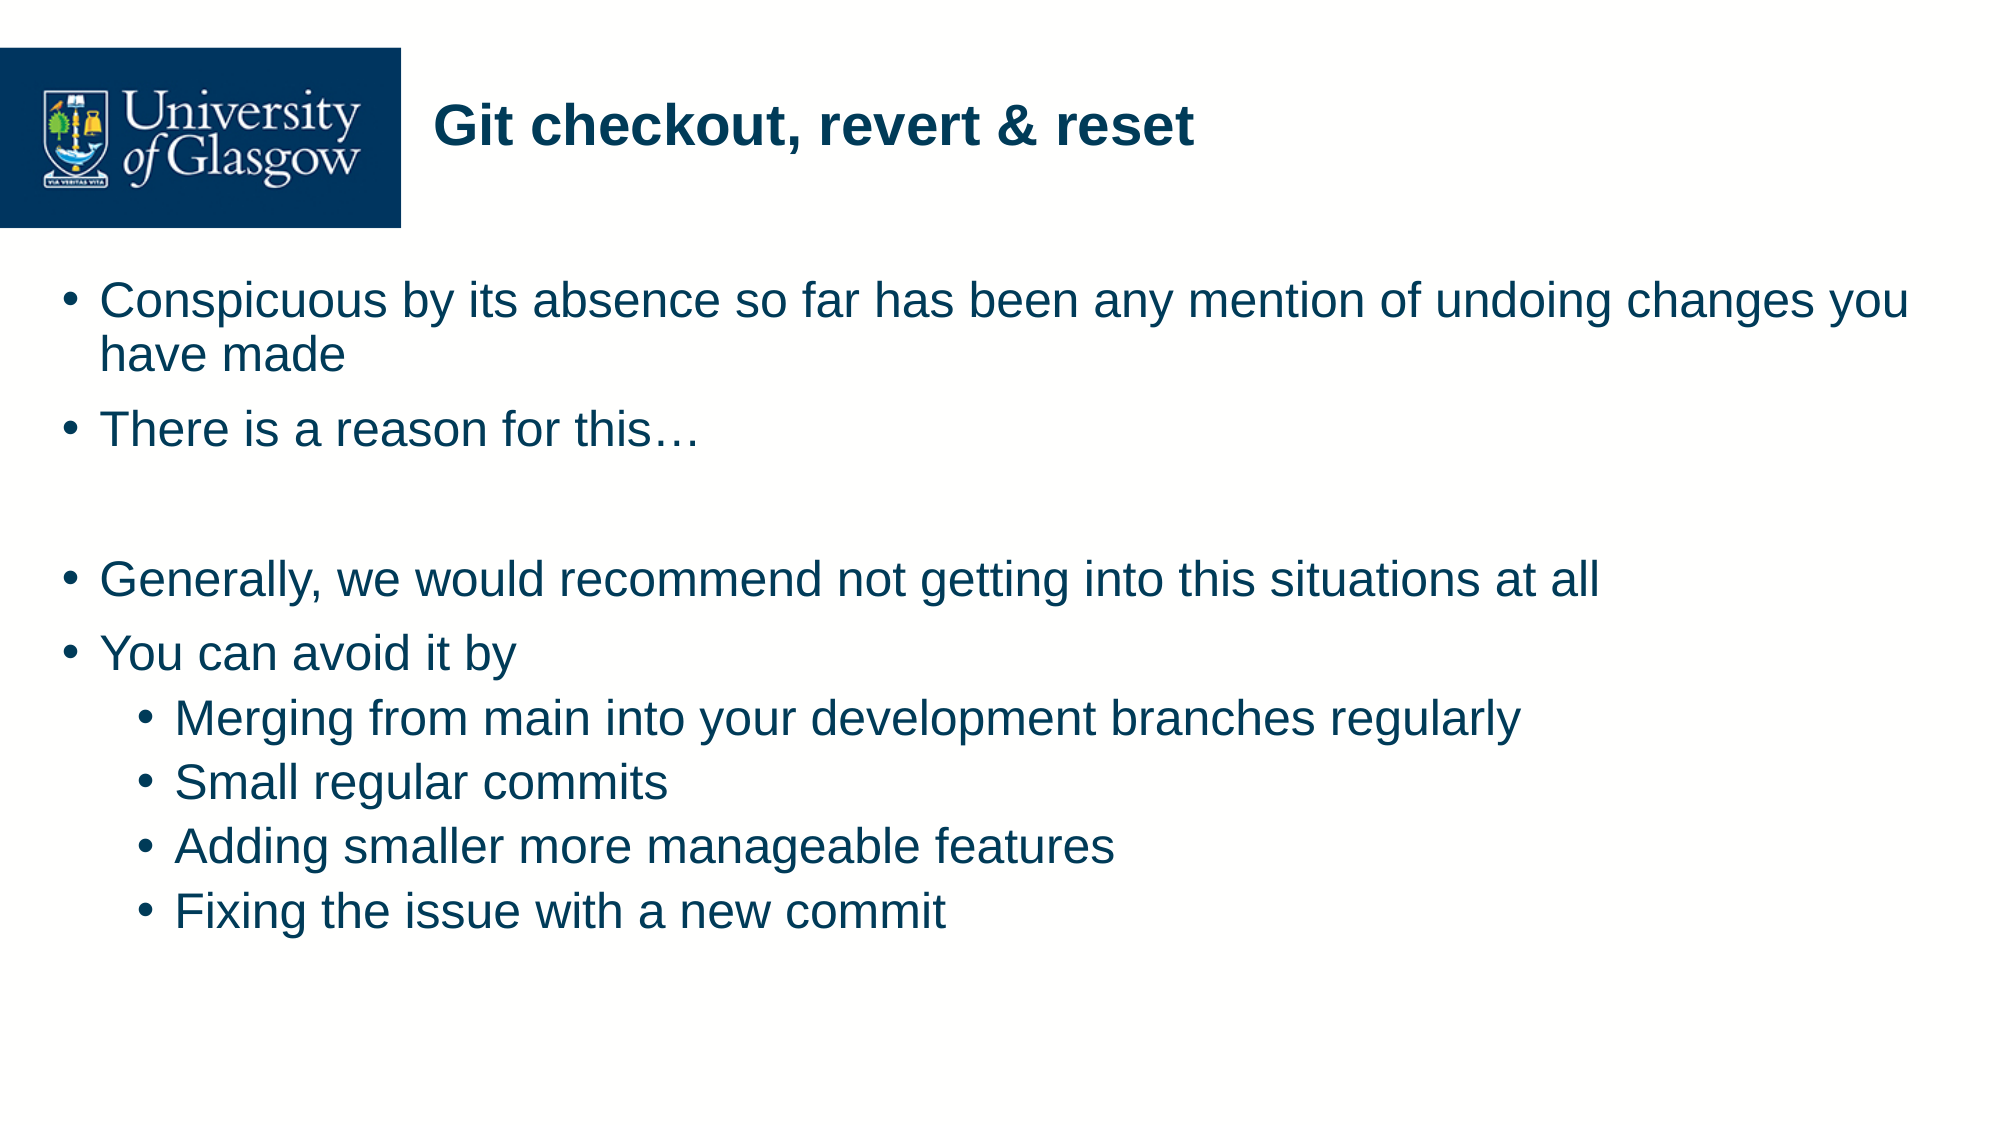

# Git checkout, revert & reset
Conspicuous by its absence so far has been any mention of undoing changes you have made
There is a reason for this…

Generally, we would recommend not getting into this situations at all
You can avoid it by
Merging from main into your development branches regularly
Small regular commits
Adding smaller more manageable features
Fixing the issue with a new commit